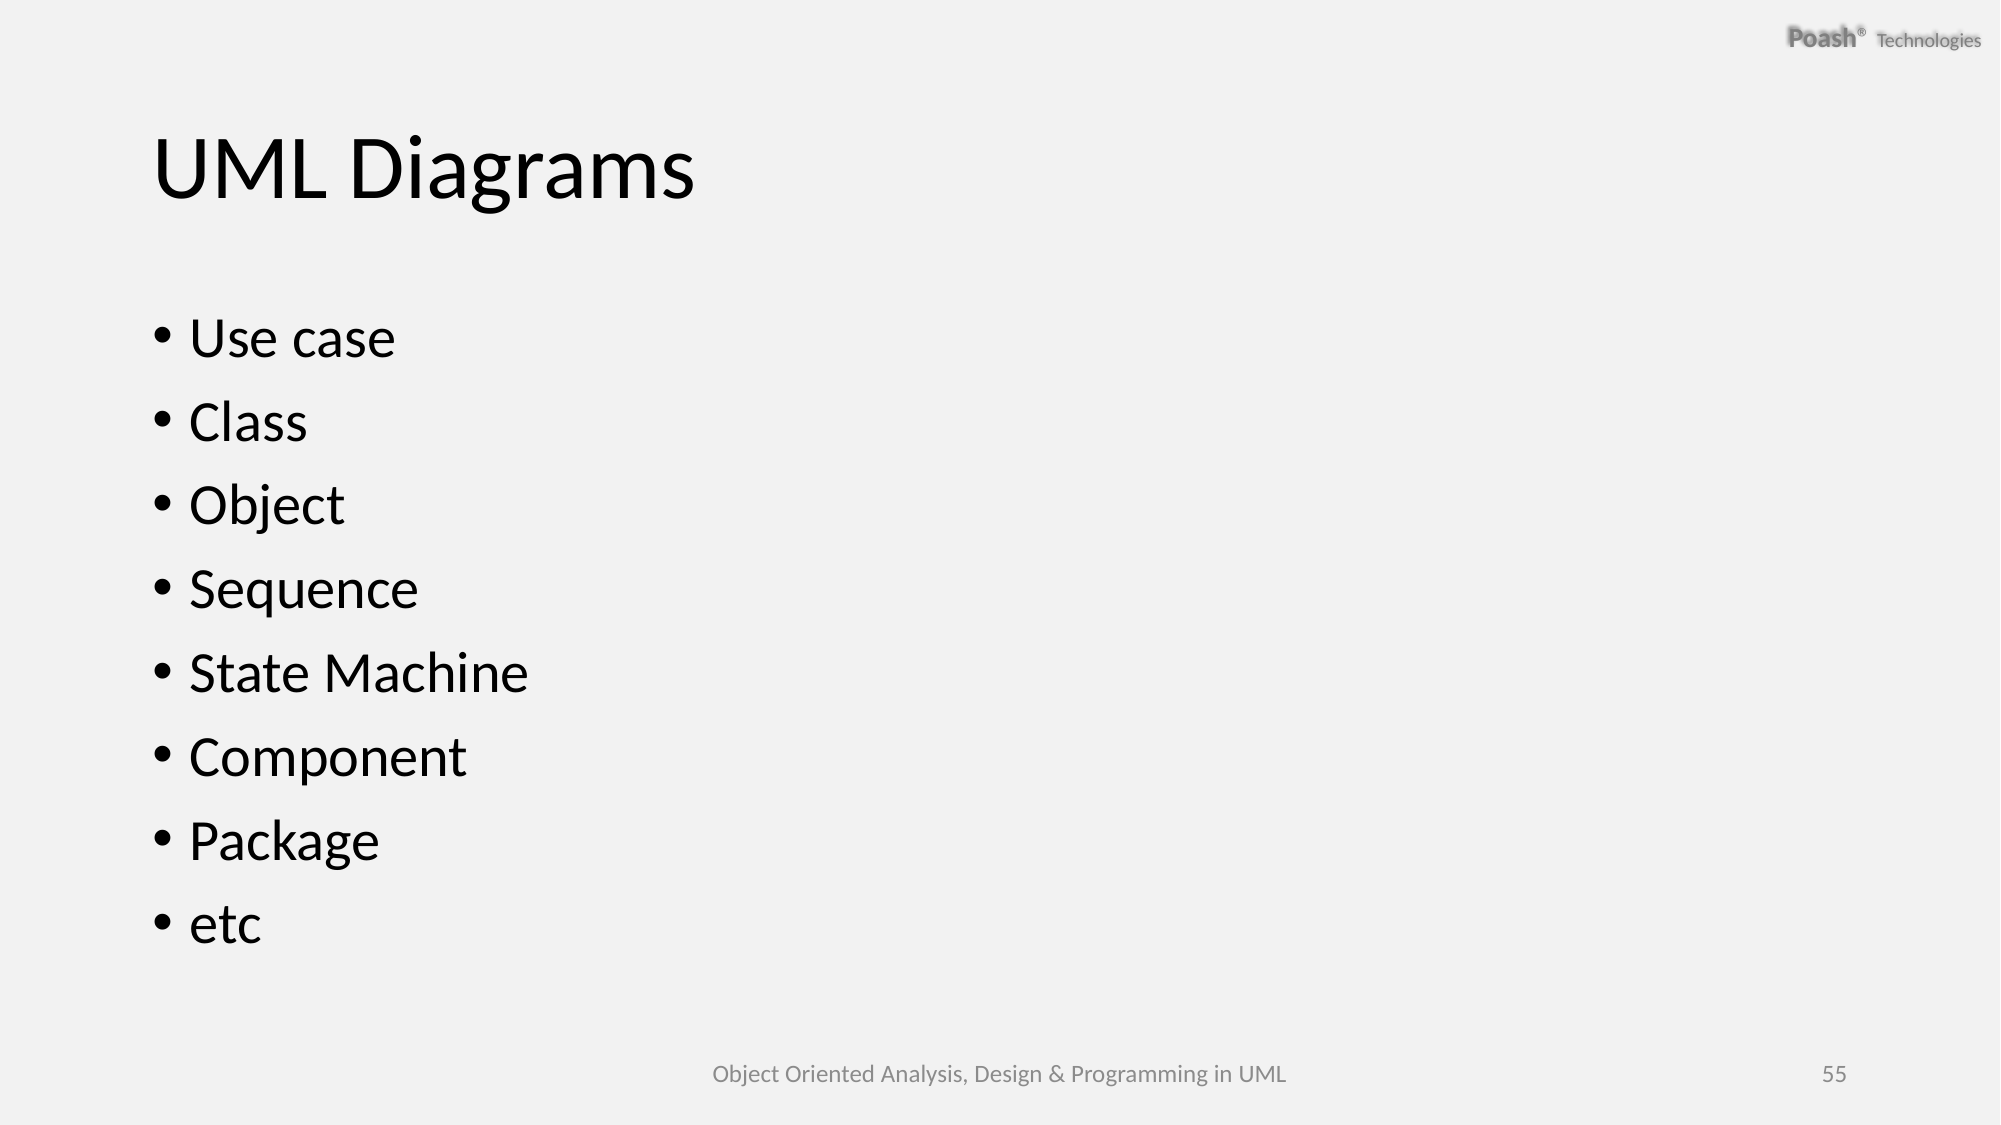

# UML Diagrams
Use case
Class
Object
Sequence
State Machine
Component
Package
etc
Object Oriented Analysis, Design & Programming in UML
55